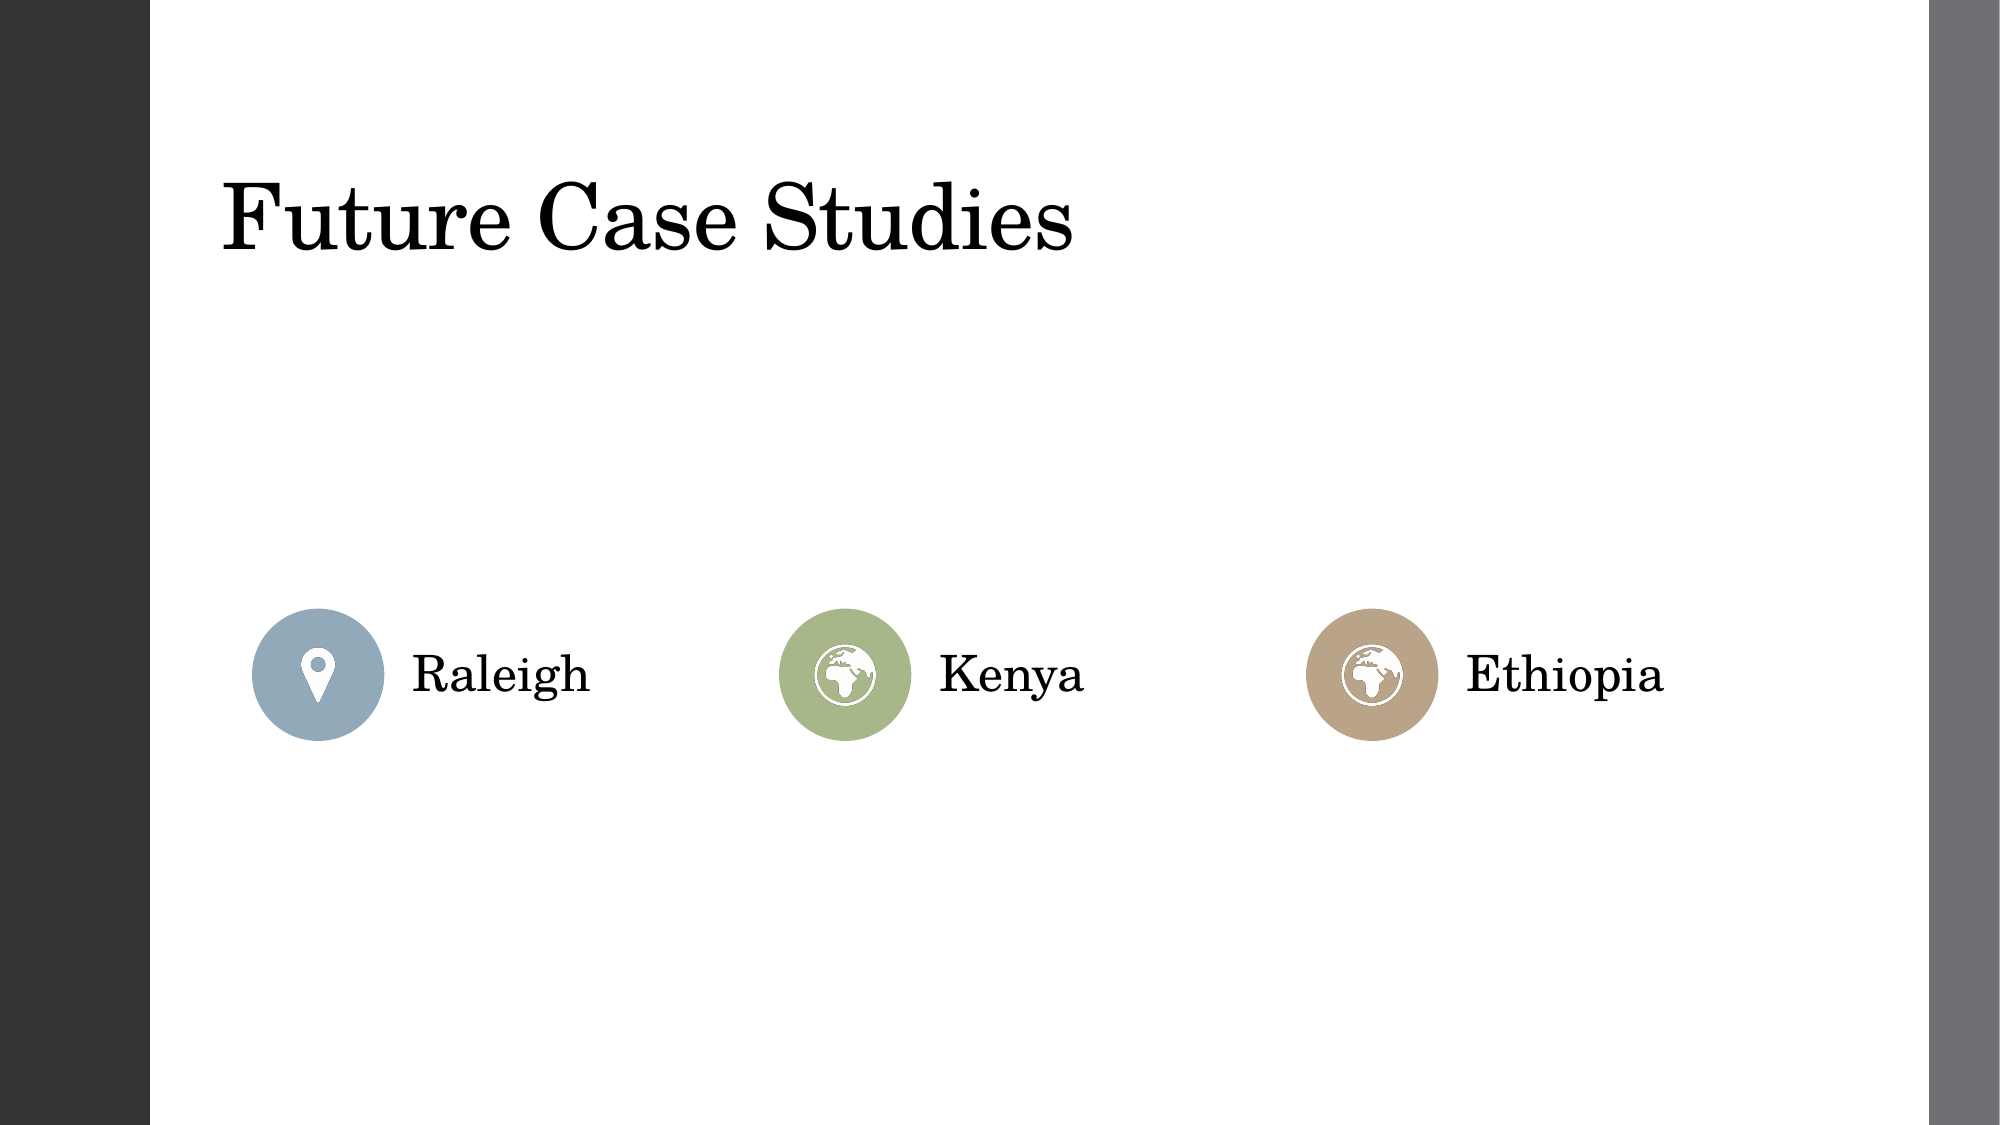

# Future Case Studies
Raleigh
Kenya
Ethiopia